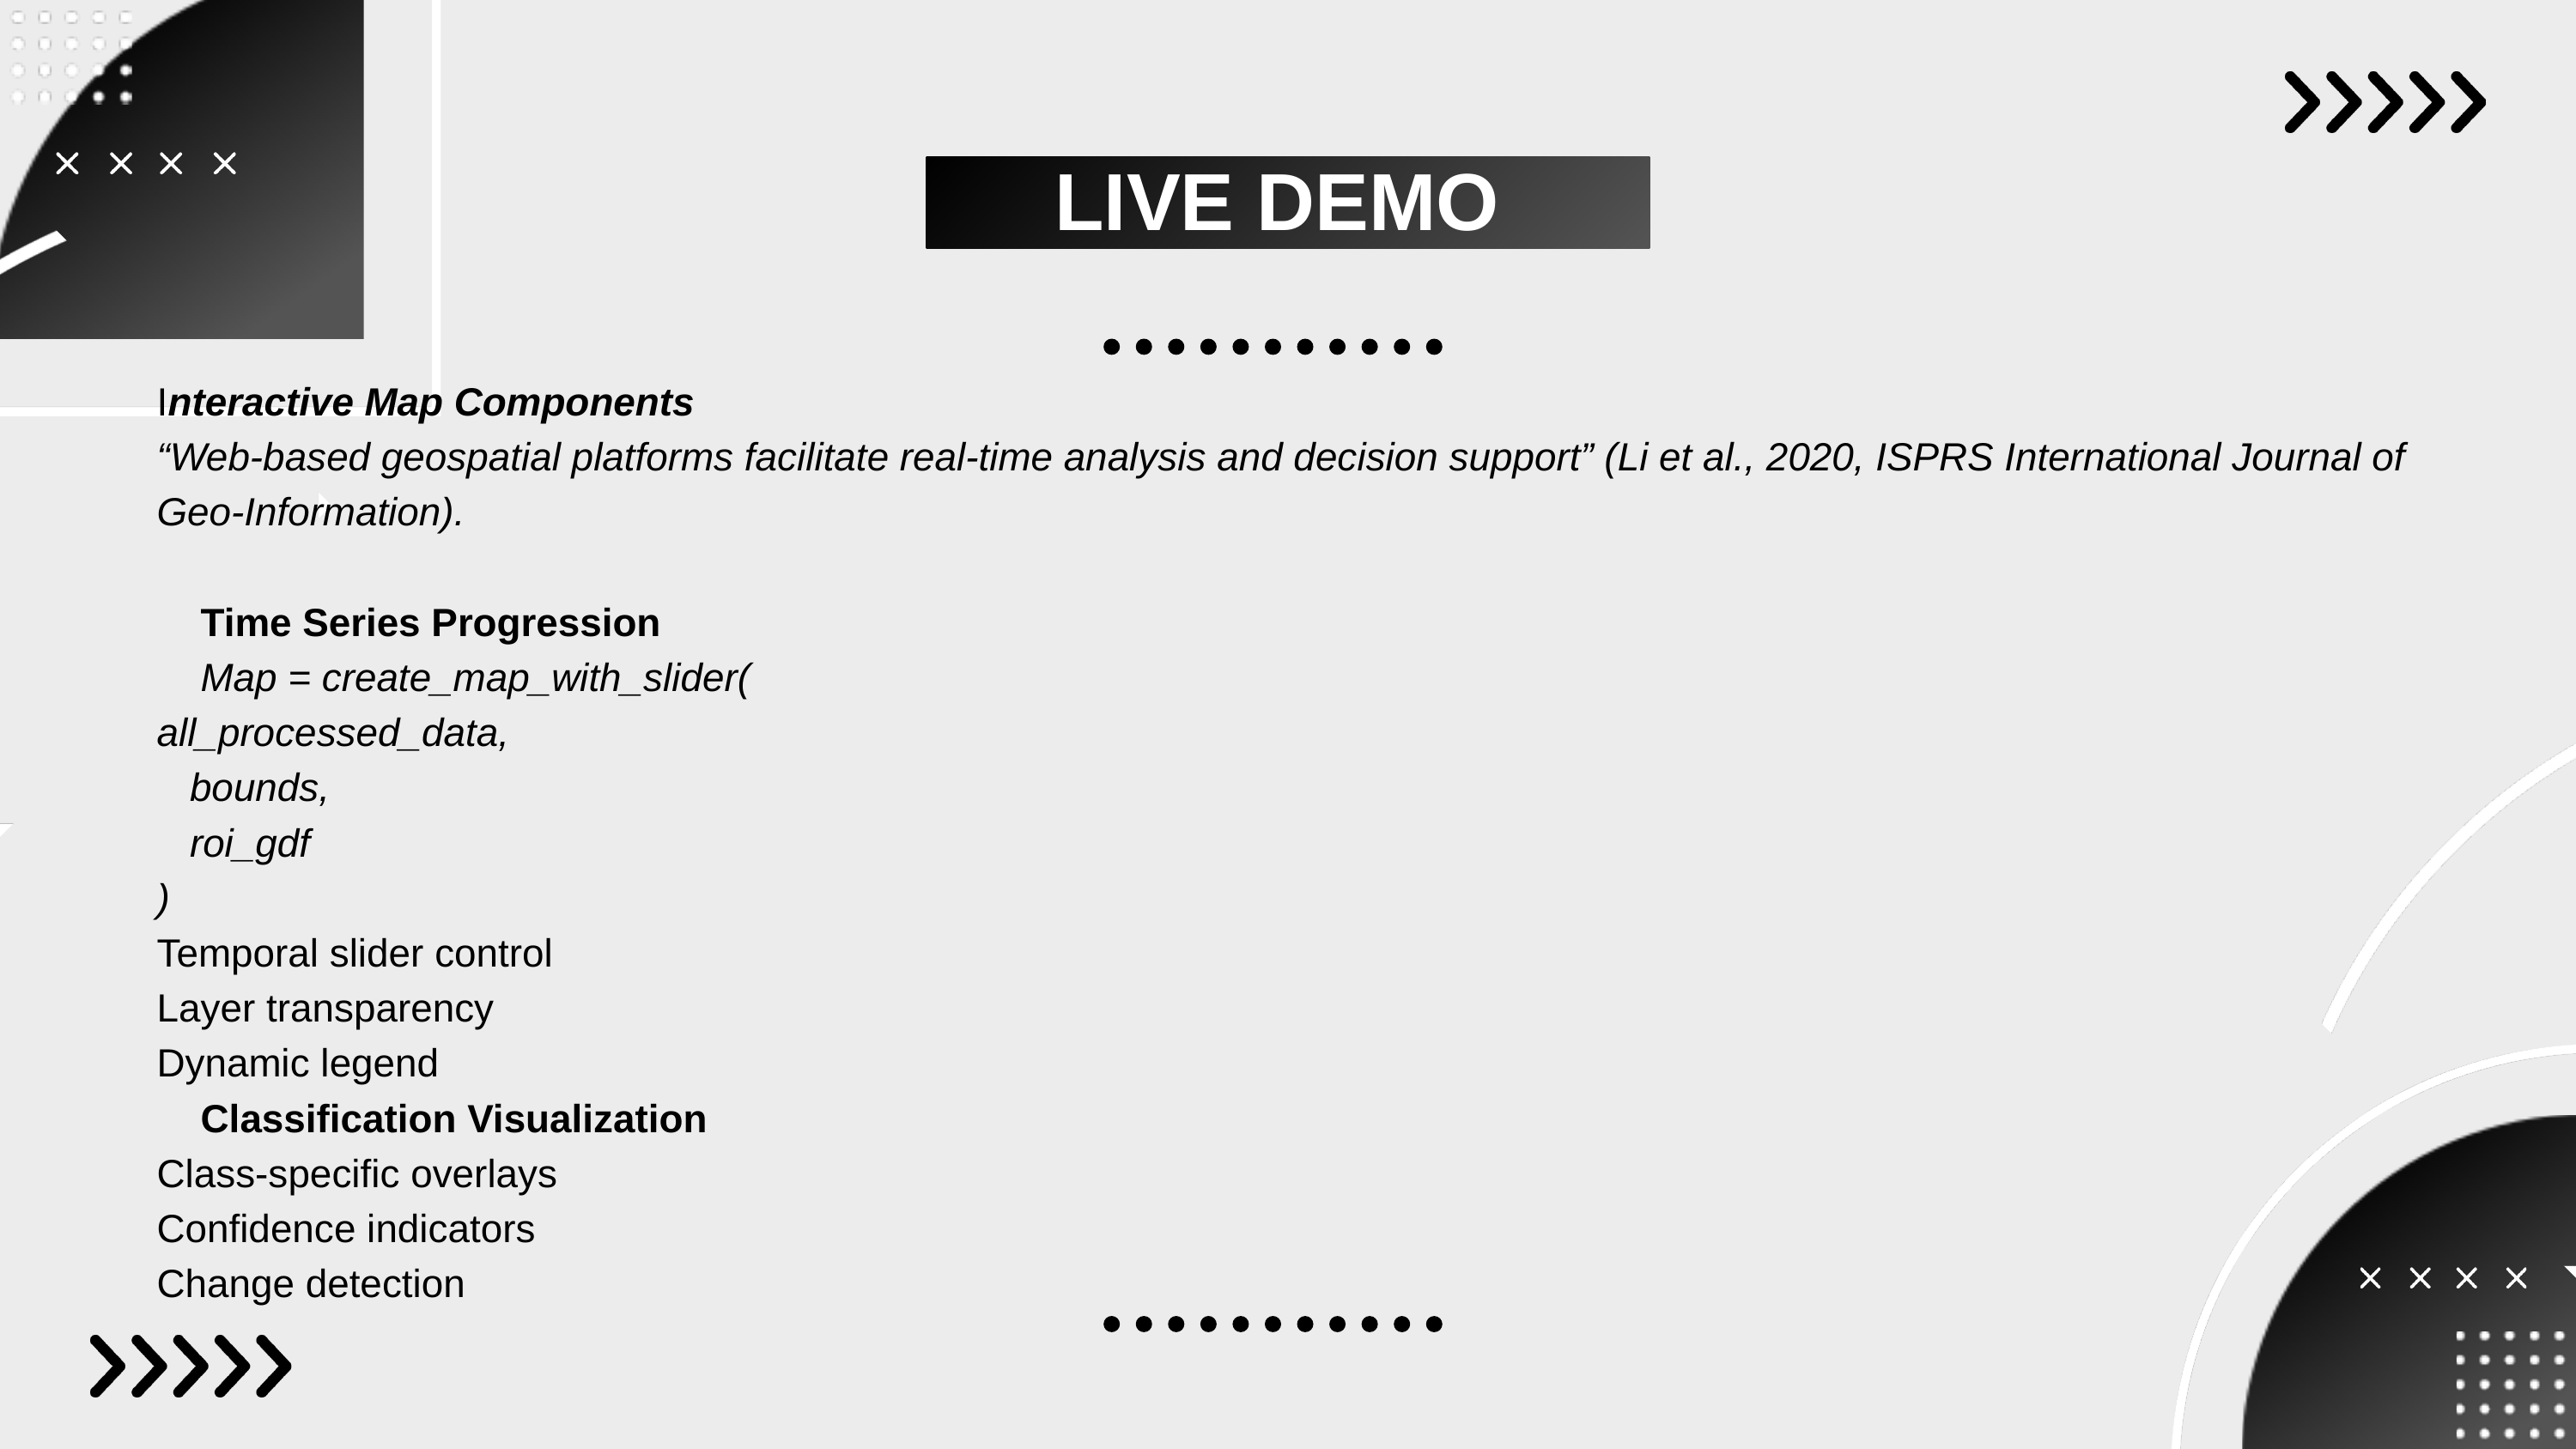

LIVE DEMO

Interactive Map Components
“Web-based geospatial platforms facilitate real-time analysis and decision support” (Li et al., 2020, ISPRS International Journal of Geo-Information).

    Time Series Progression
    Map = create_map_with_slider(
all_processed_data,
   bounds,
   roi_gdf
)
Temporal slider control
Layer transparency
Dynamic legend
    Classification Visualization
Class-specific overlays
Confidence indicators
Change detection